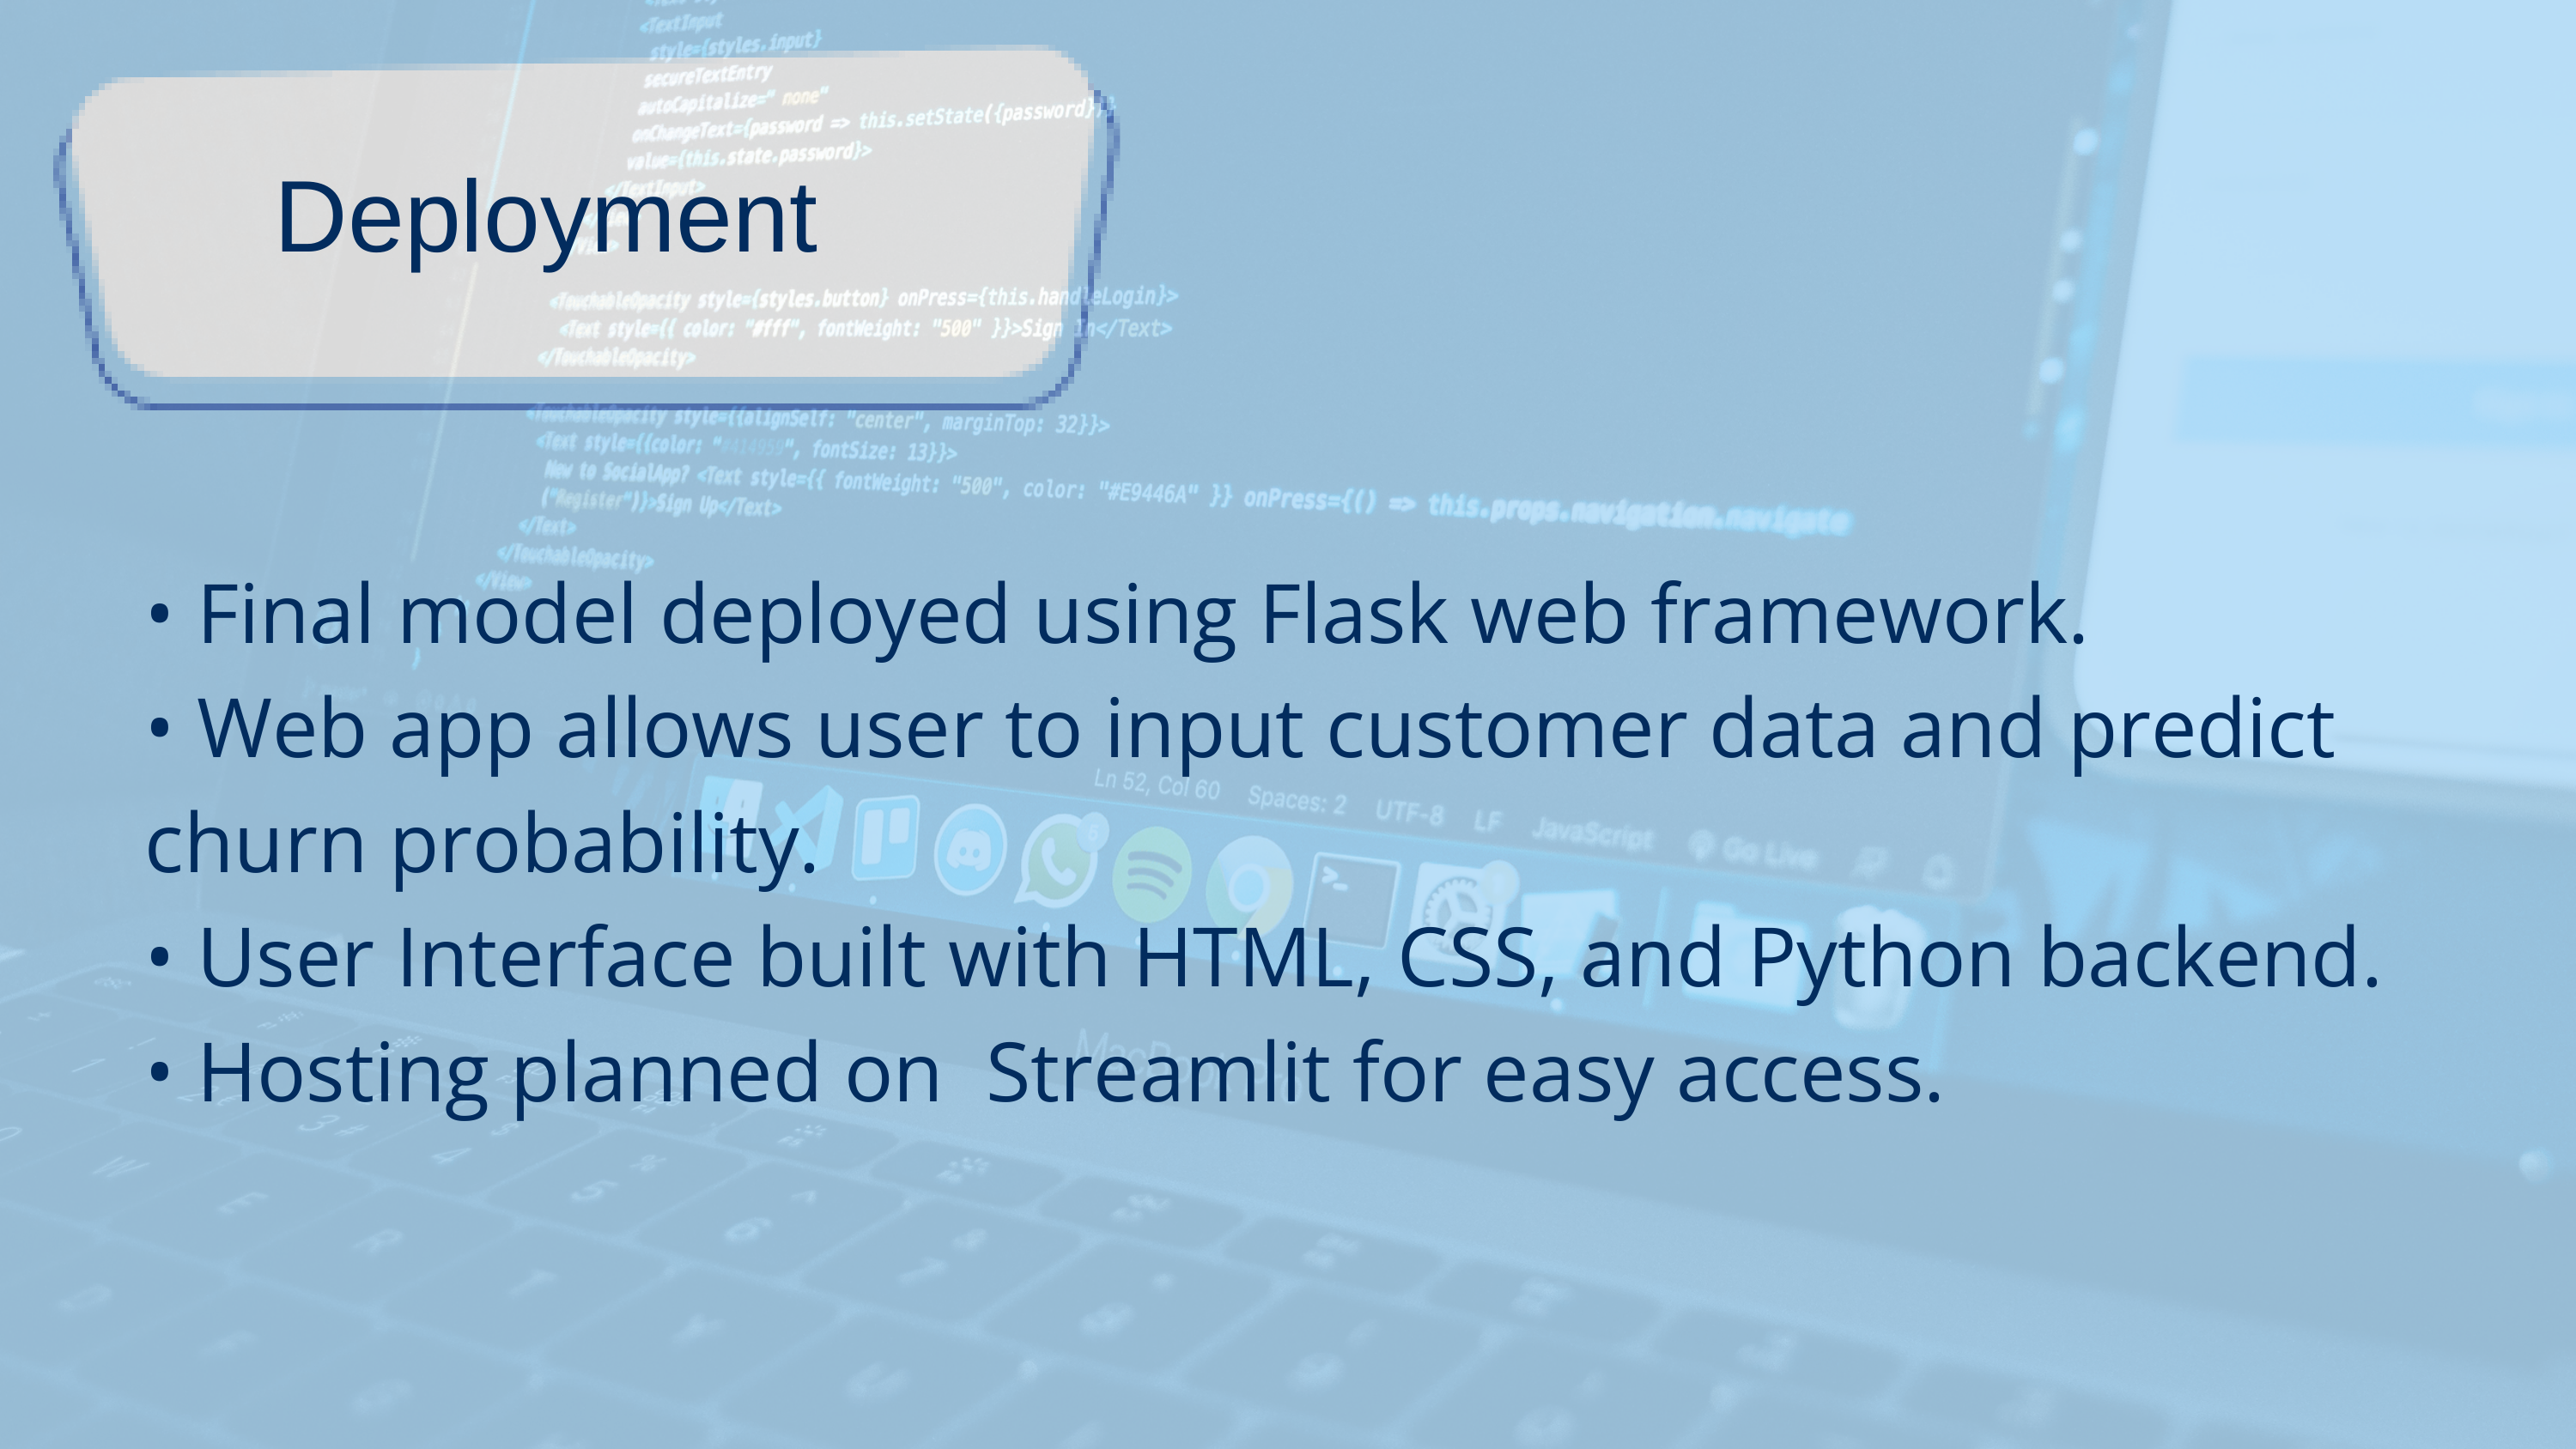

Deployment

• Final model deployed using Flask web framework.
• Web app allows user to input customer data and predict churn probability.
• User Interface built with HTML, CSS, and Python backend.
• Hosting planned on  Streamlit for easy access.